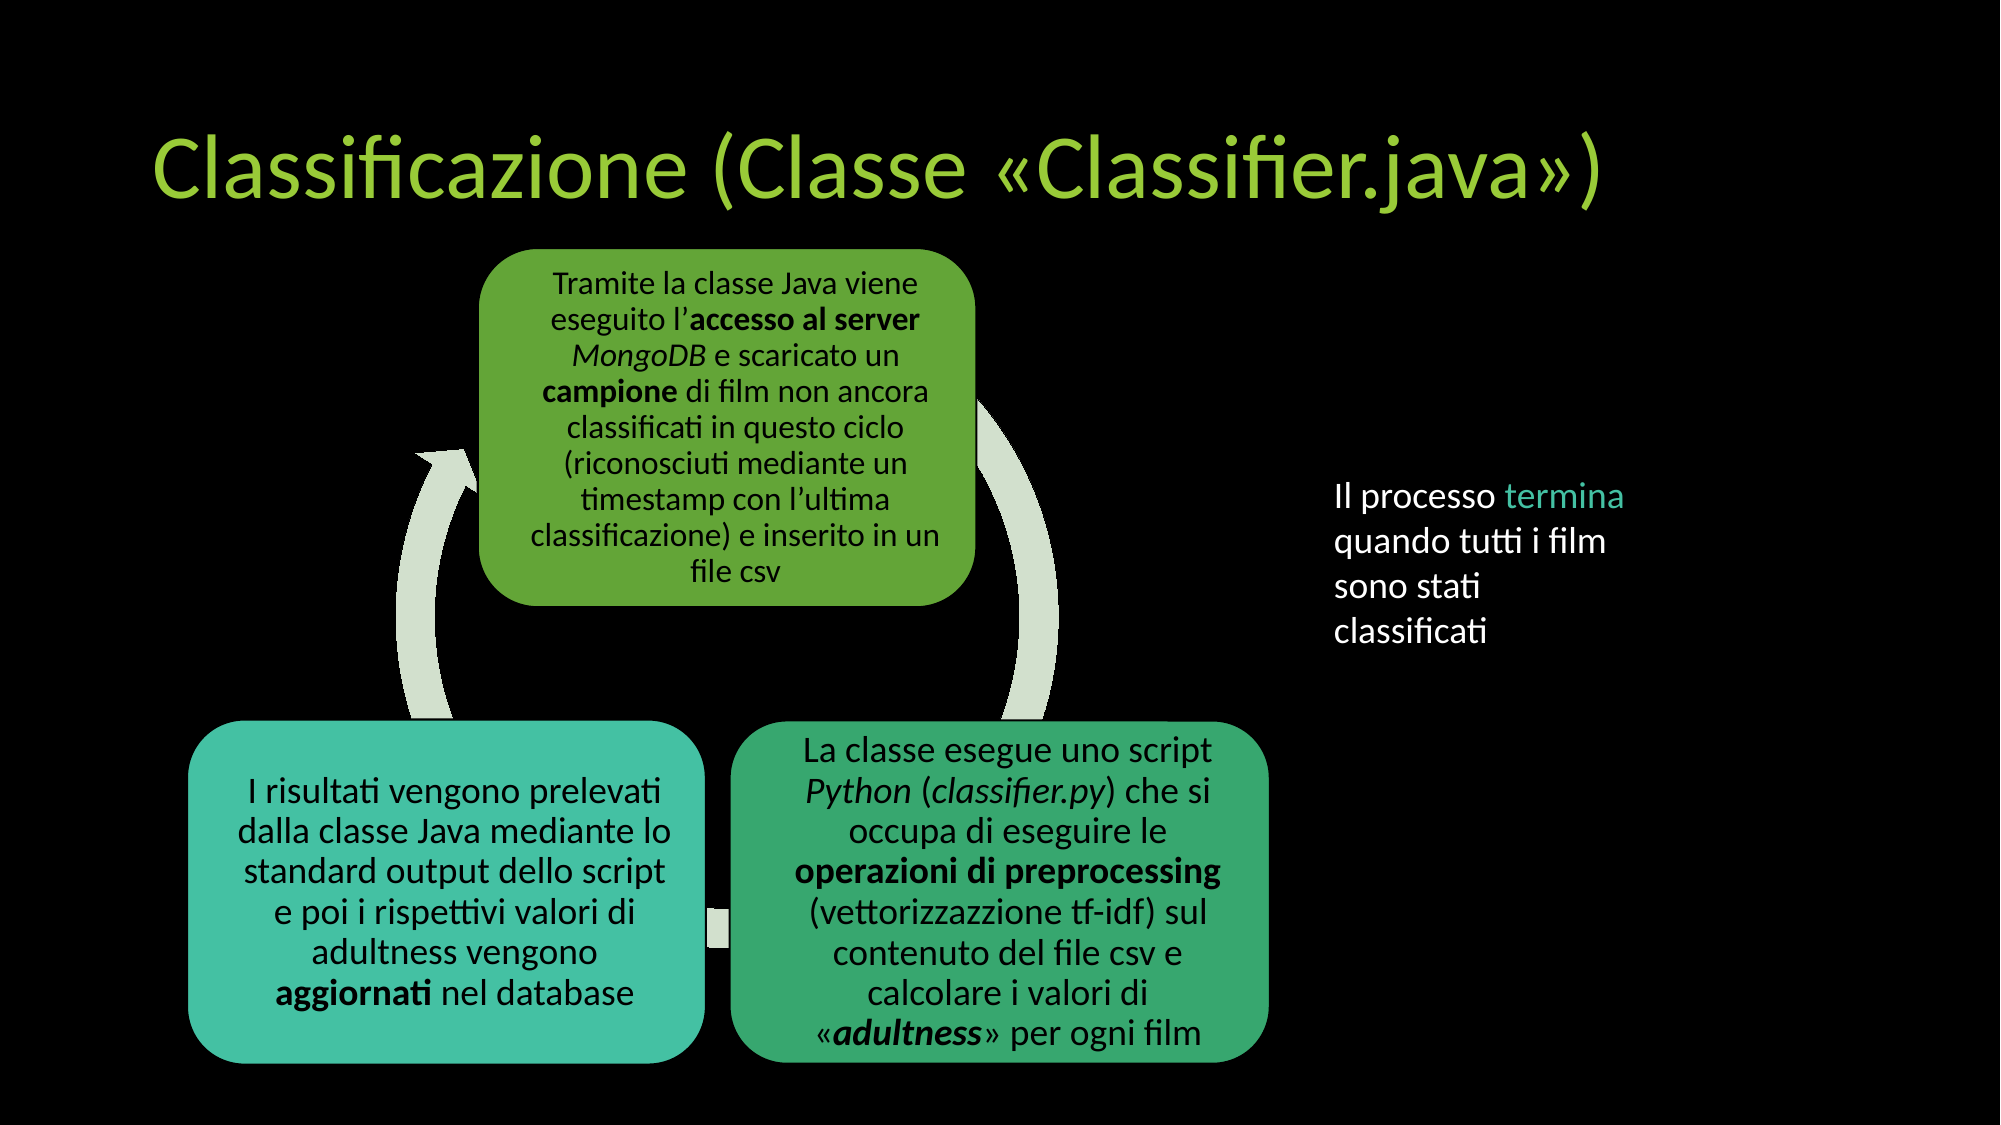

# Classificazione (Classe «Classifier.java»)
Tramite la classe Java viene eseguito l’accesso al server MongoDB e scaricato un campione di film non ancora classificati in questo ciclo (riconosciuti mediante un timestamp con l’ultima classificazione) e inserito in un file csv
La classe esegue uno script Python (classifier.py) che si occupa di eseguire le operazioni di preprocessing (vettorizzazzione tf-idf) sul contenuto del file csv e calcolare i valori di «adultness» per ogni film
I risultati vengono prelevati dalla classe Java mediante lo standard output dello script e poi i rispettivi valori di adultness vengono aggiornati nel database
Il processo termina quando tutti i film sono stati classificati